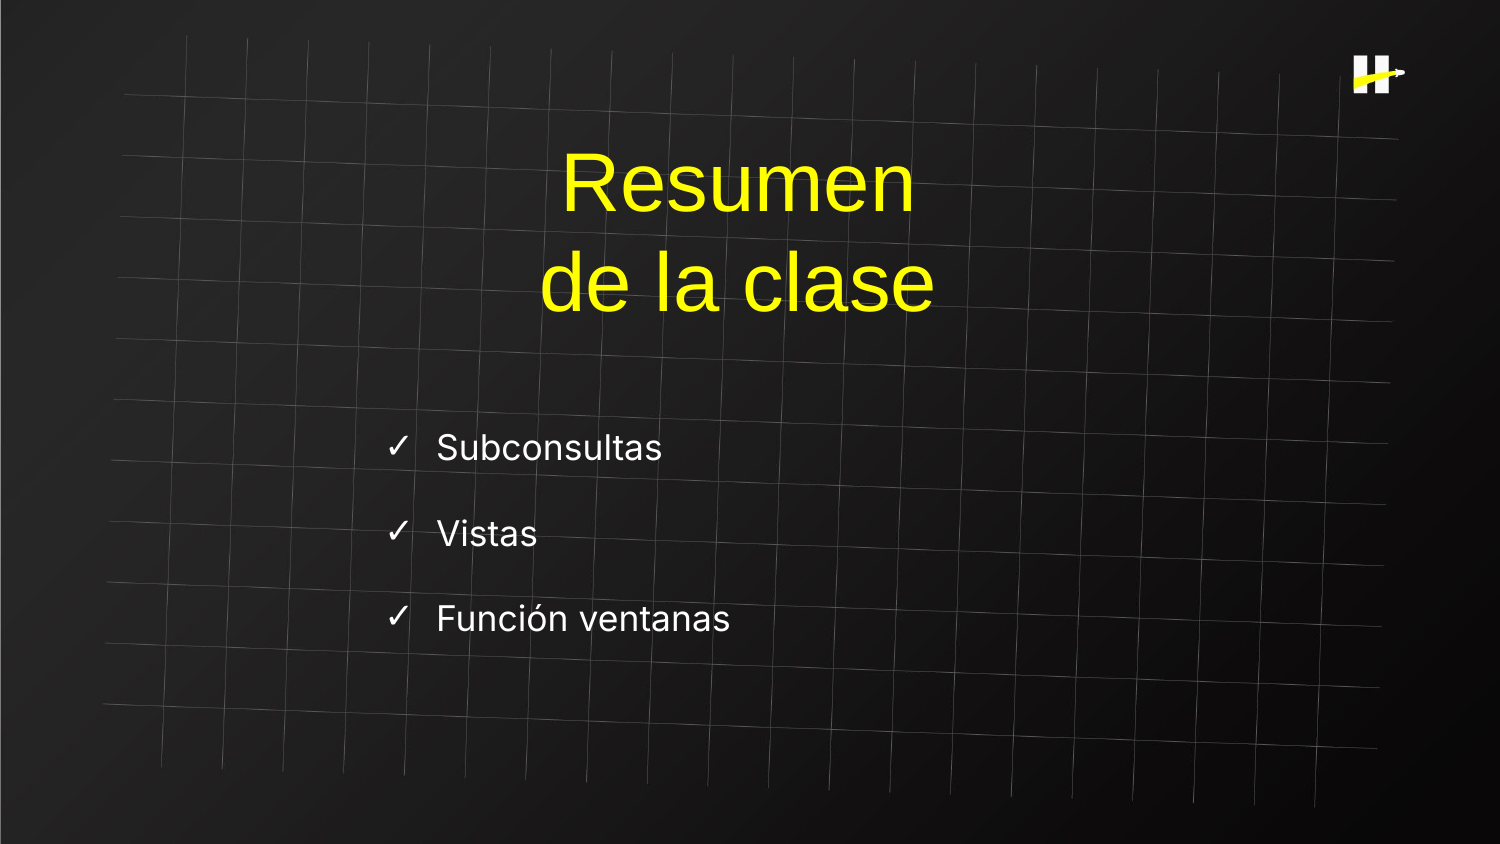

Resumen
de la clase
Subconsultas

Vistas

Función ventanas